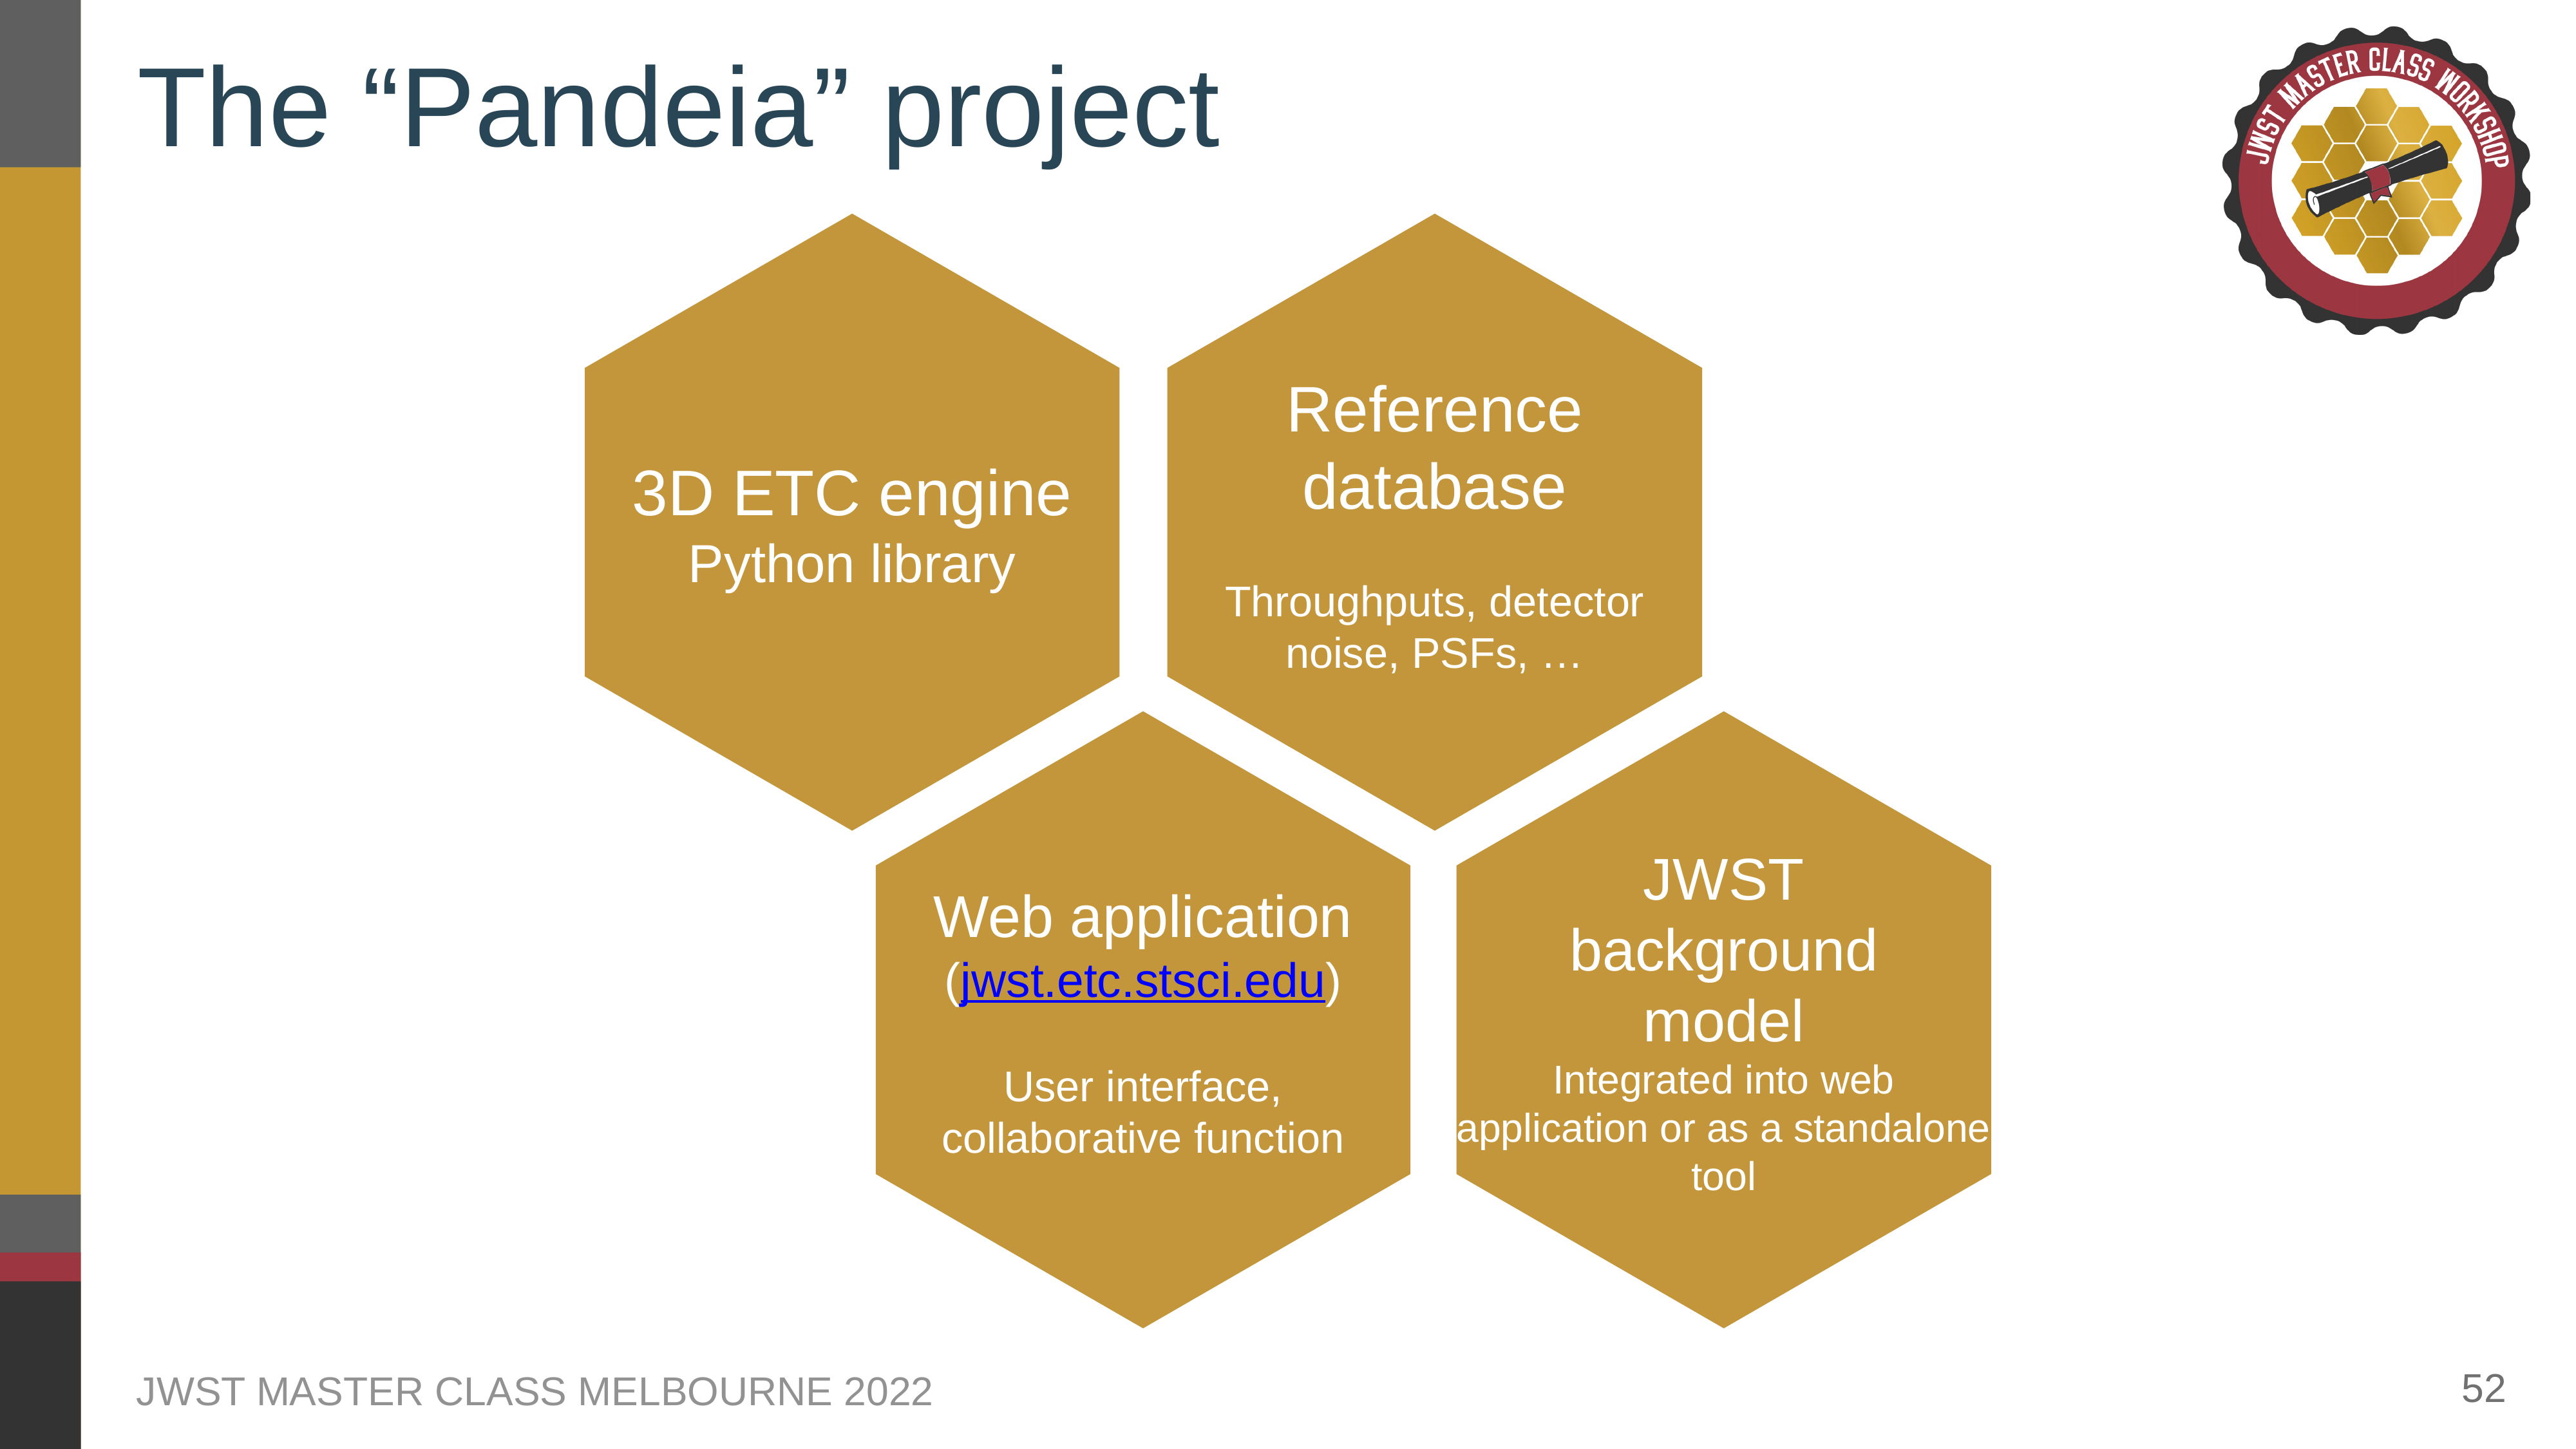

# The “Pandeia” project
3D ETC engine
Python library
Reference database

Throughputs, detector noise, PSFs, …
Web application
(jwst.etc.stsci.edu)

User interface,
collaborative function
JWST
background
model
Integrated into web application or as a standalone tool
52